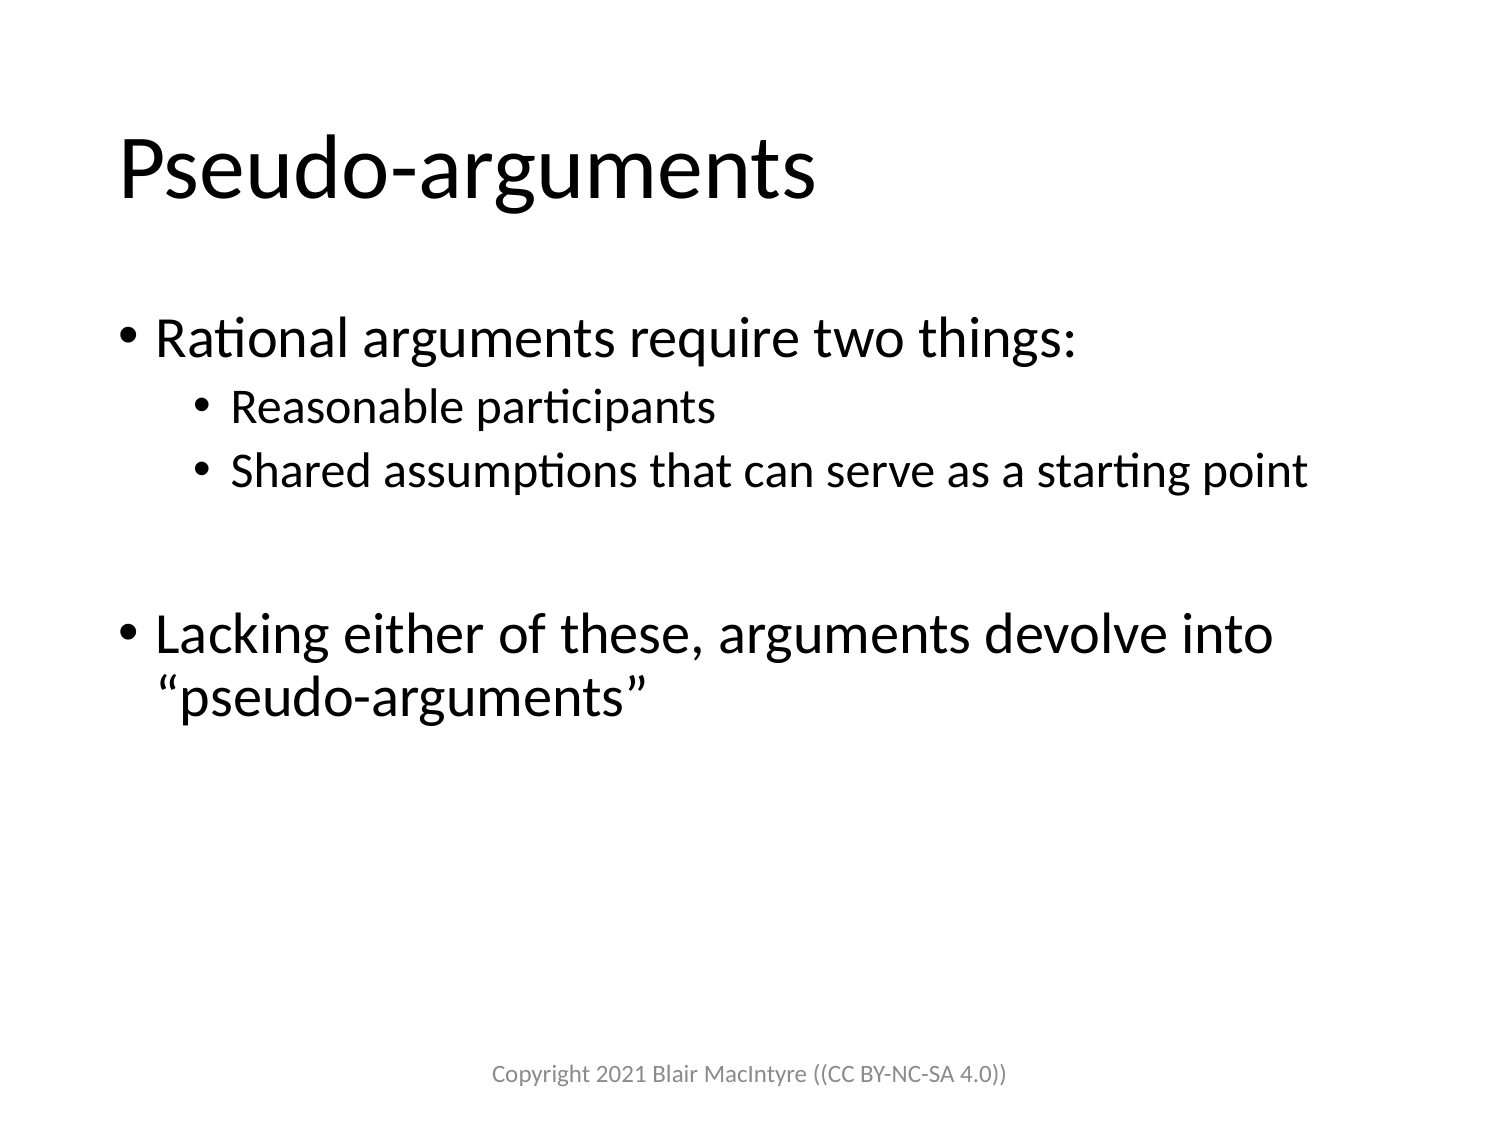

# Pseudo-arguments
Rational arguments require two things:
Reasonable participants
Shared assumptions that can serve as a starting point

Lacking either of these, arguments devolve into “pseudo-arguments”
Copyright 2021 Blair MacIntyre ((CC BY-NC-SA 4.0))